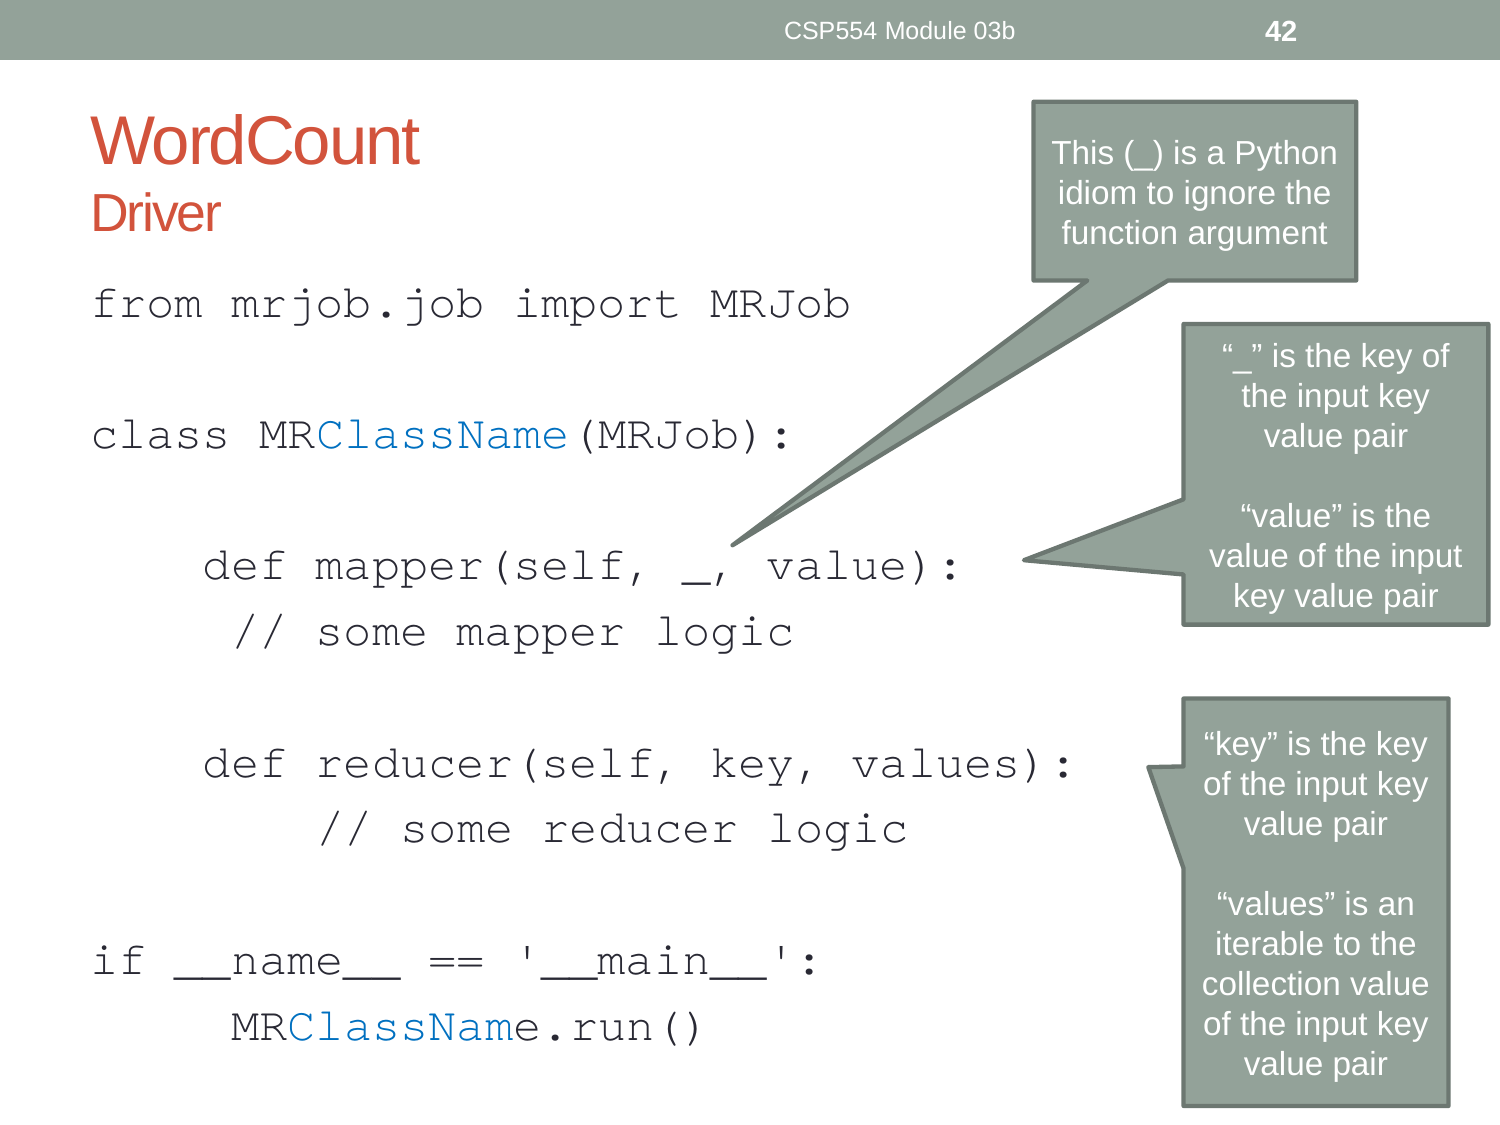

CSP554 Module 03b
42
# WordCount Driver
This (_) is a Python idiom to ignore the function argument
from mrjob.job import MRJob

class MRClassName(MRJob):

    def mapper(self, _, value):
	// some mapper logic

    def reducer(self, key, values):
        // some reducer logic

if __name__ == '__main__':
     MRClassName.run()

“_” is the key of the input key value pair

“value” is the value of the input key value pair
“key” is the key of the input key value pair

“values” is an iterable to the collection value of the input key value pair